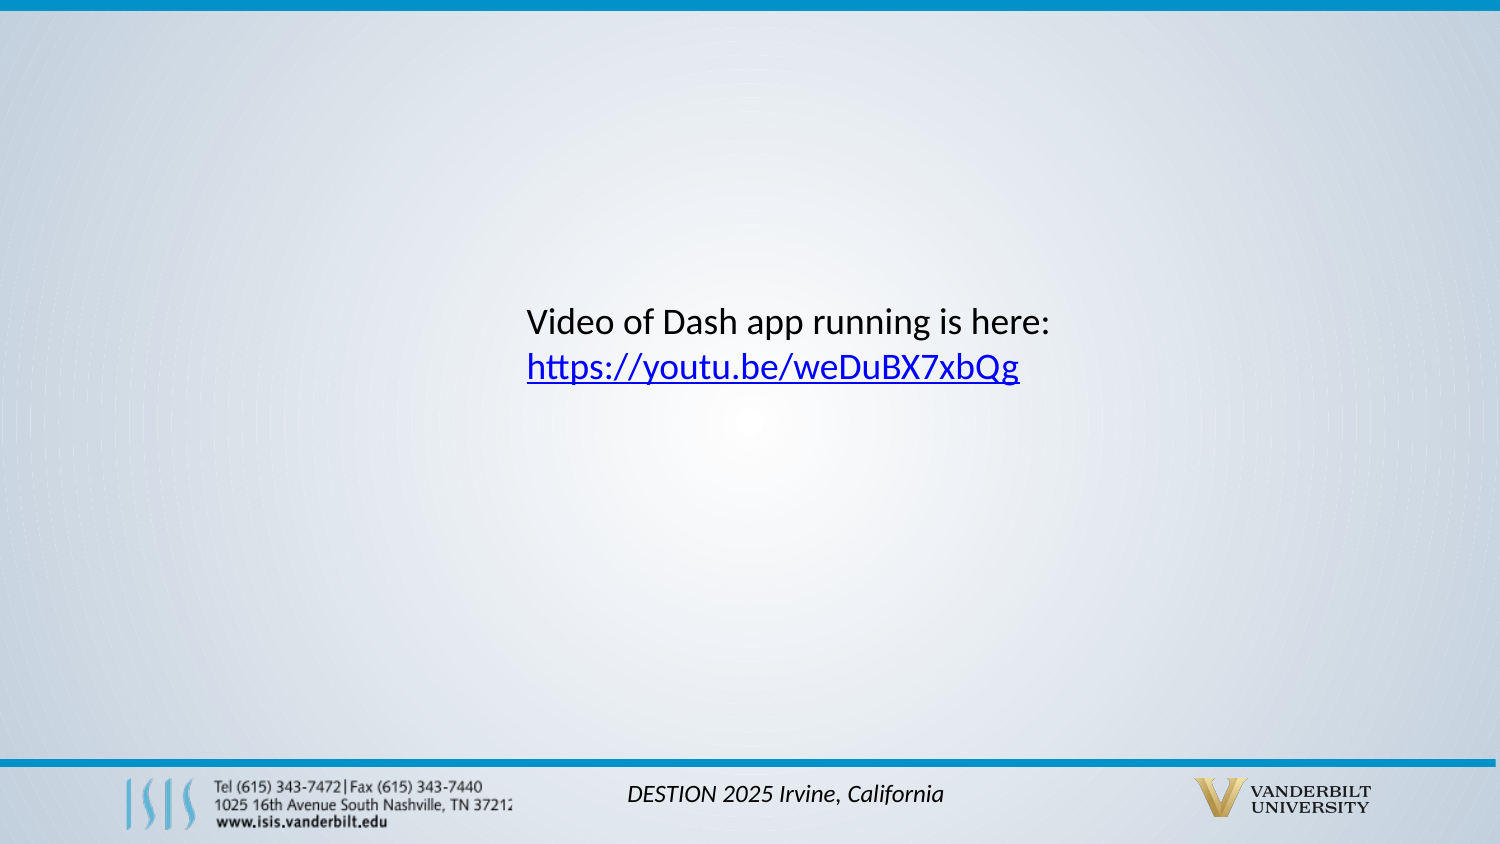

Video of Dash app running is here:
https://youtu.be/weDuBX7xbQg

DESTION 2025 Irvine, California